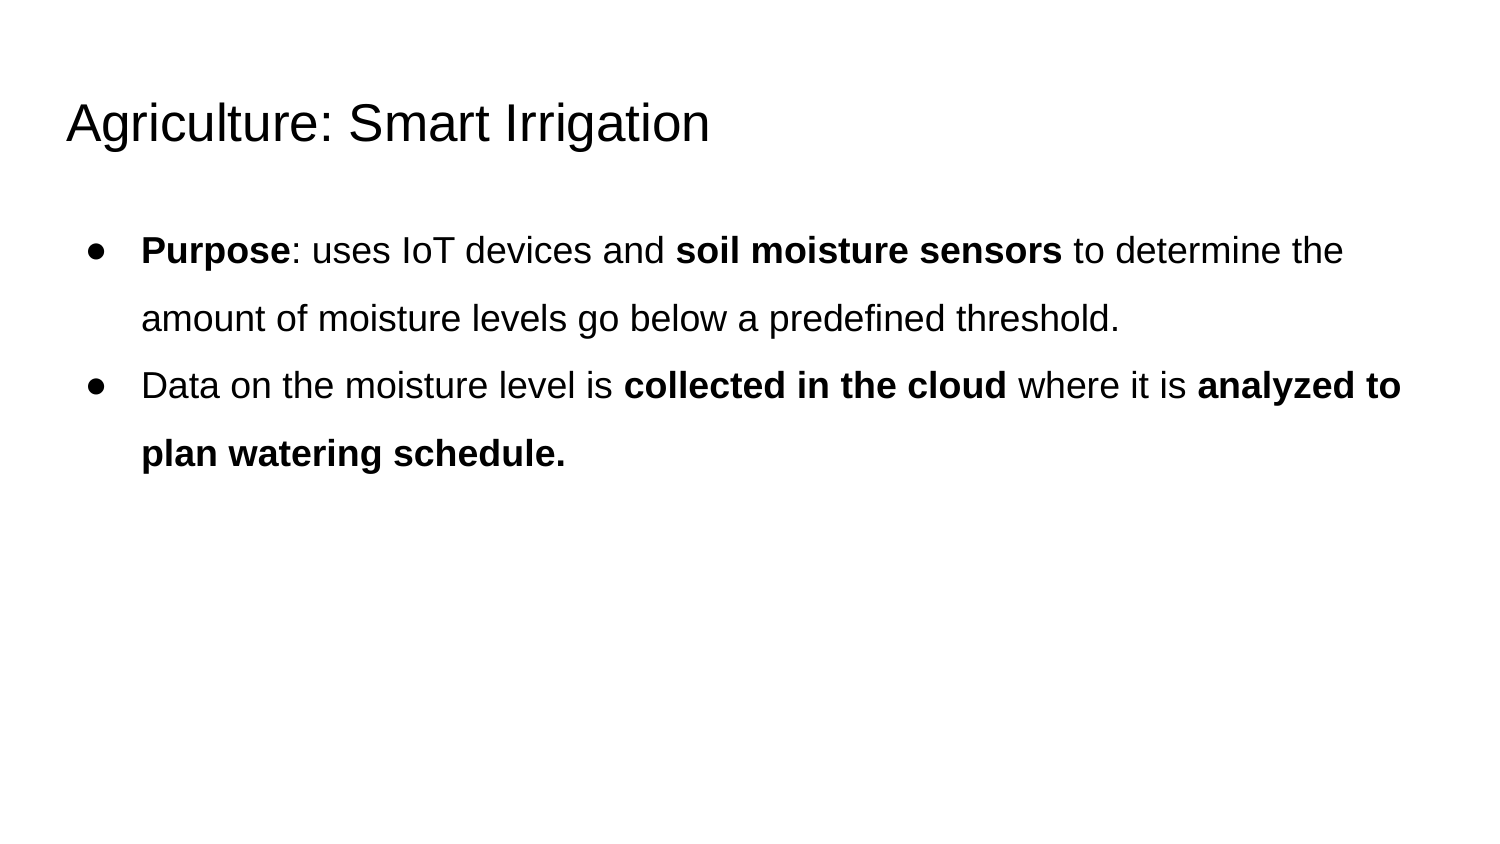

# Agriculture: Smart Irrigation
Purpose: uses IoT devices and soil moisture sensors to determine the amount of moisture levels go below a predefined threshold.
Data on the moisture level is collected in the cloud where it is analyzed to plan watering schedule.